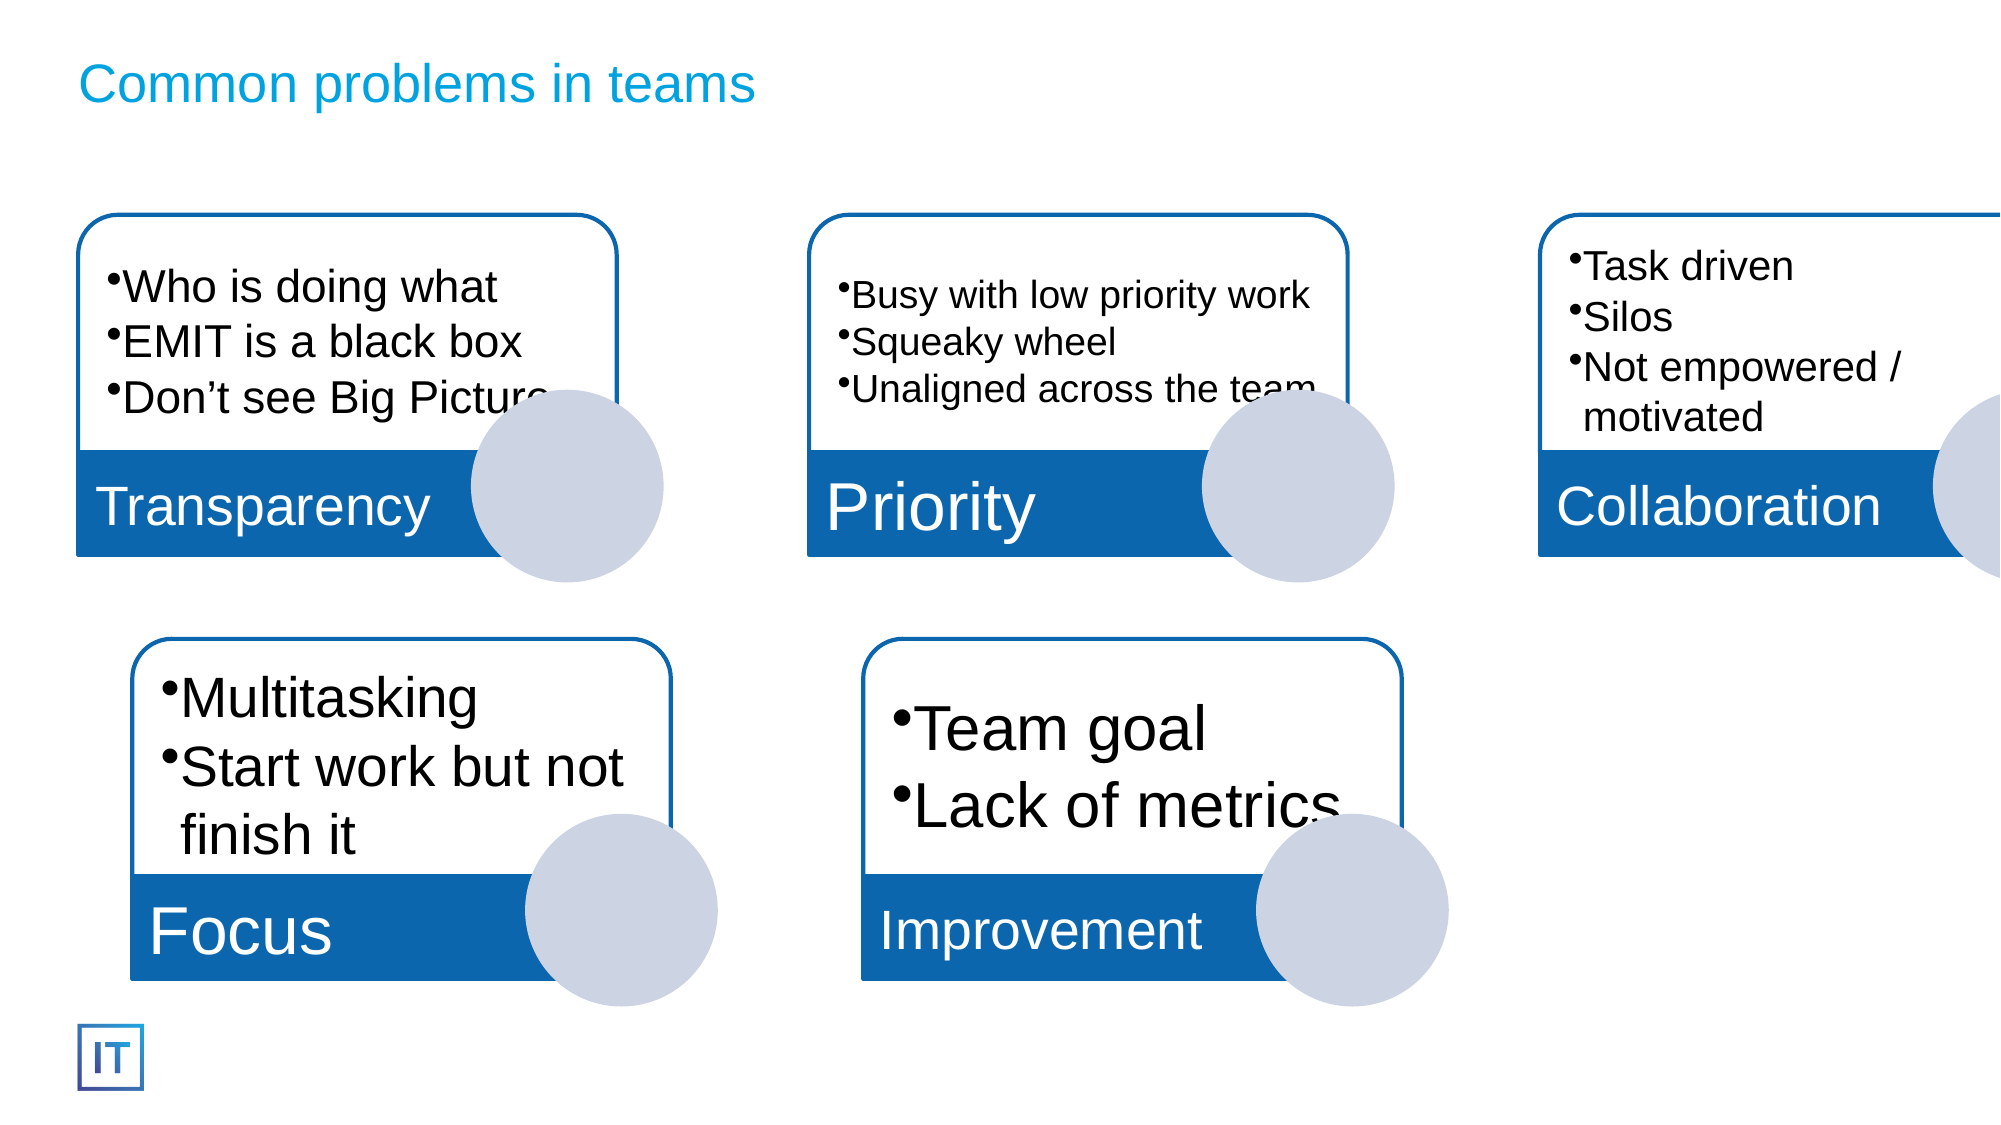

# Common problems in teams
Transparency
Who is doing what
EMIT is a black box
Priority
Busy with low priority work
Collaboration
Task driven
Silos
Don’t see Big Picture
Not empowered / motivated
Focus
Multitasking
Start work but not finish it
Squeaky wheel
Improvement
Team goal
Lack of metrics
Unaligned across the team